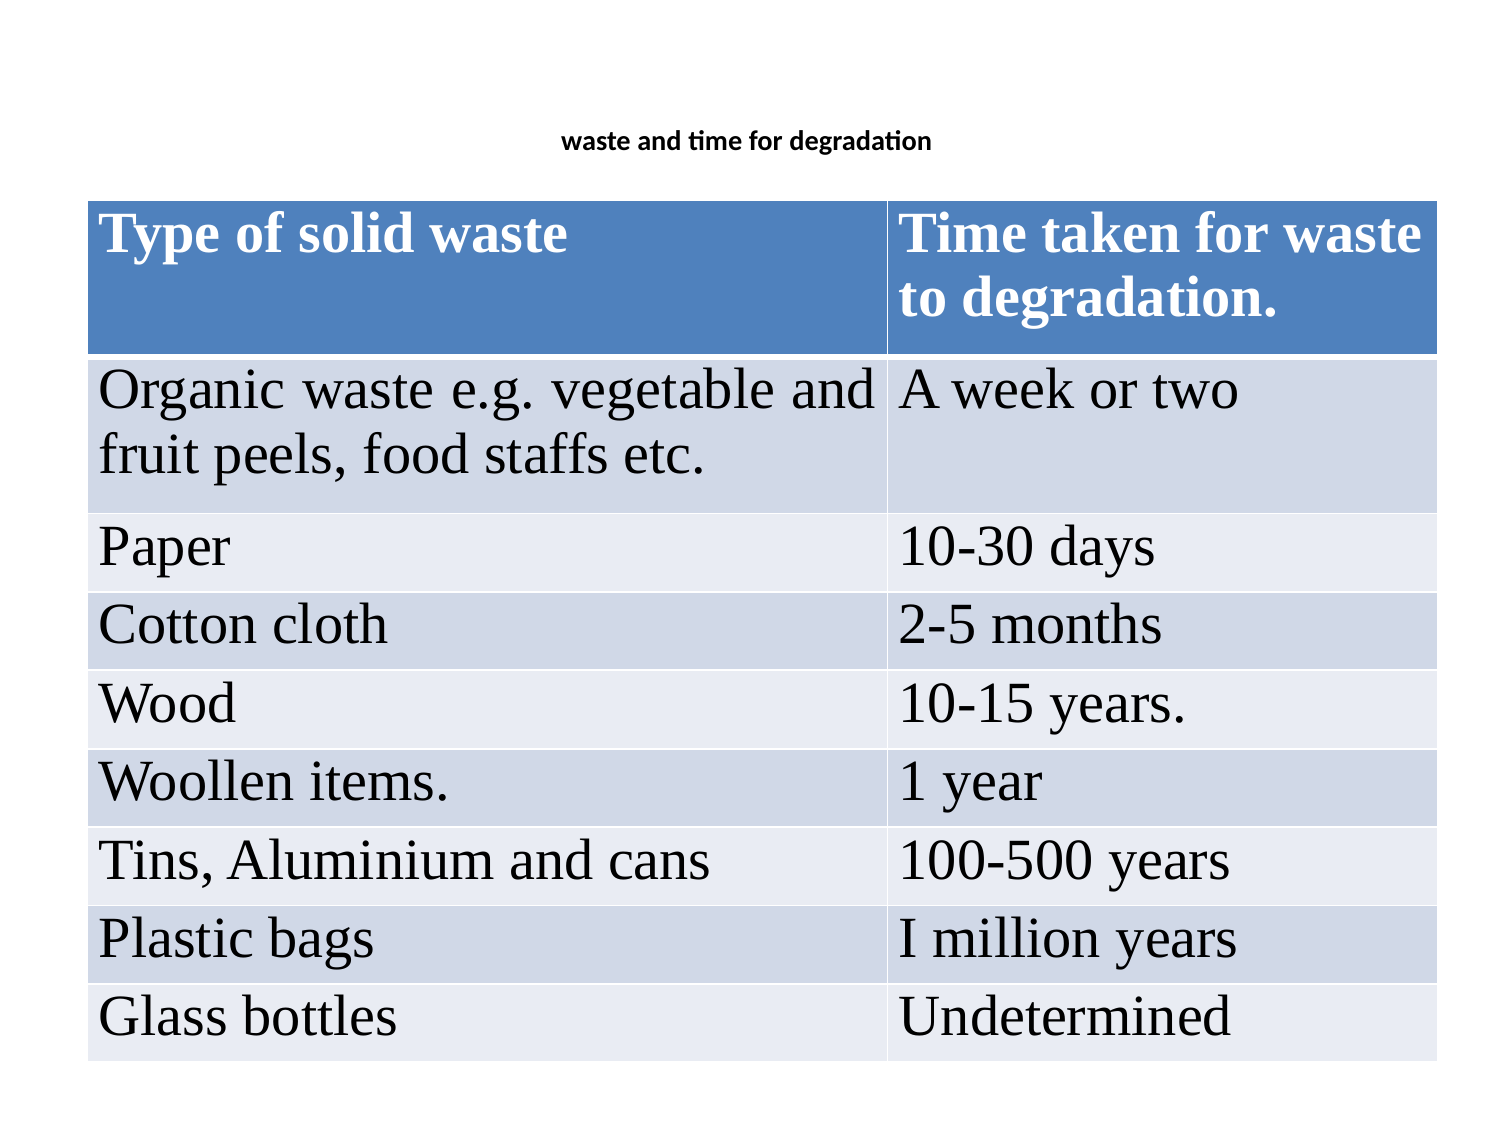

# waste and time for degradation
| Type of solid waste | Time taken for waste to degradation. |
| --- | --- |
| Organic waste e.g. vegetable and fruit peels, food staffs etc. | A week or two |
| Paper | 10-30 days |
| Cotton cloth | 2-5 months |
| Wood | 10-15 years. |
| Woollen items. | 1 year |
| Tins, Aluminium and cans | 100-500 years |
| Plastic bags | I million years |
| Glass bottles | Undetermined |